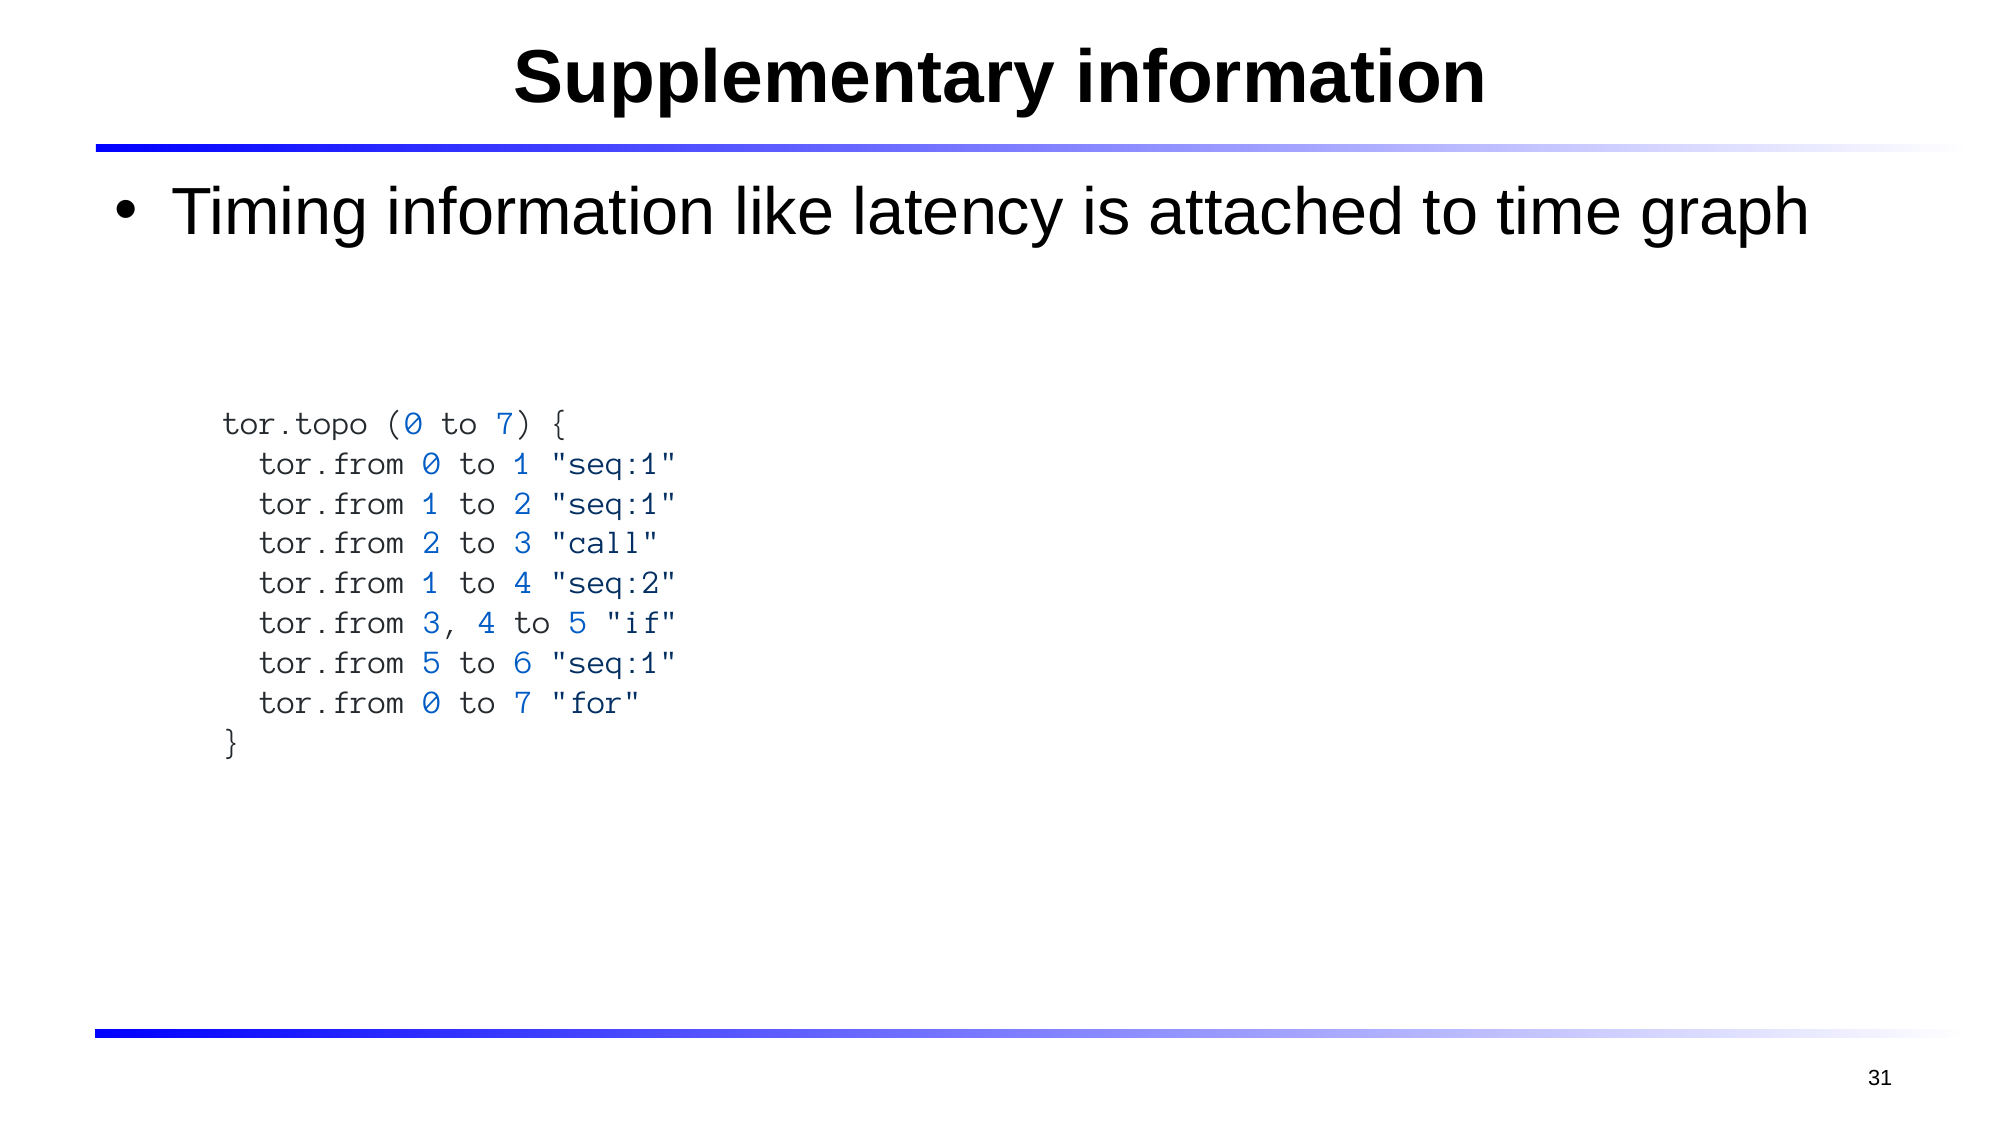

# Supplementary information
Timing information like latency is attached to time graph
tor.topo (0 to 7) {
  tor.from 0 to 1 "seq:1"
  tor.from 1 to 2 "seq:1"
  tor.from 2 to 3 "call"
  tor.from 1 to 4 "seq:2"
  tor.from 3, 4 to 5 "if"
  tor.from 5 to 6 "seq:1"
  tor.from 0 to 7 "for"
}

31